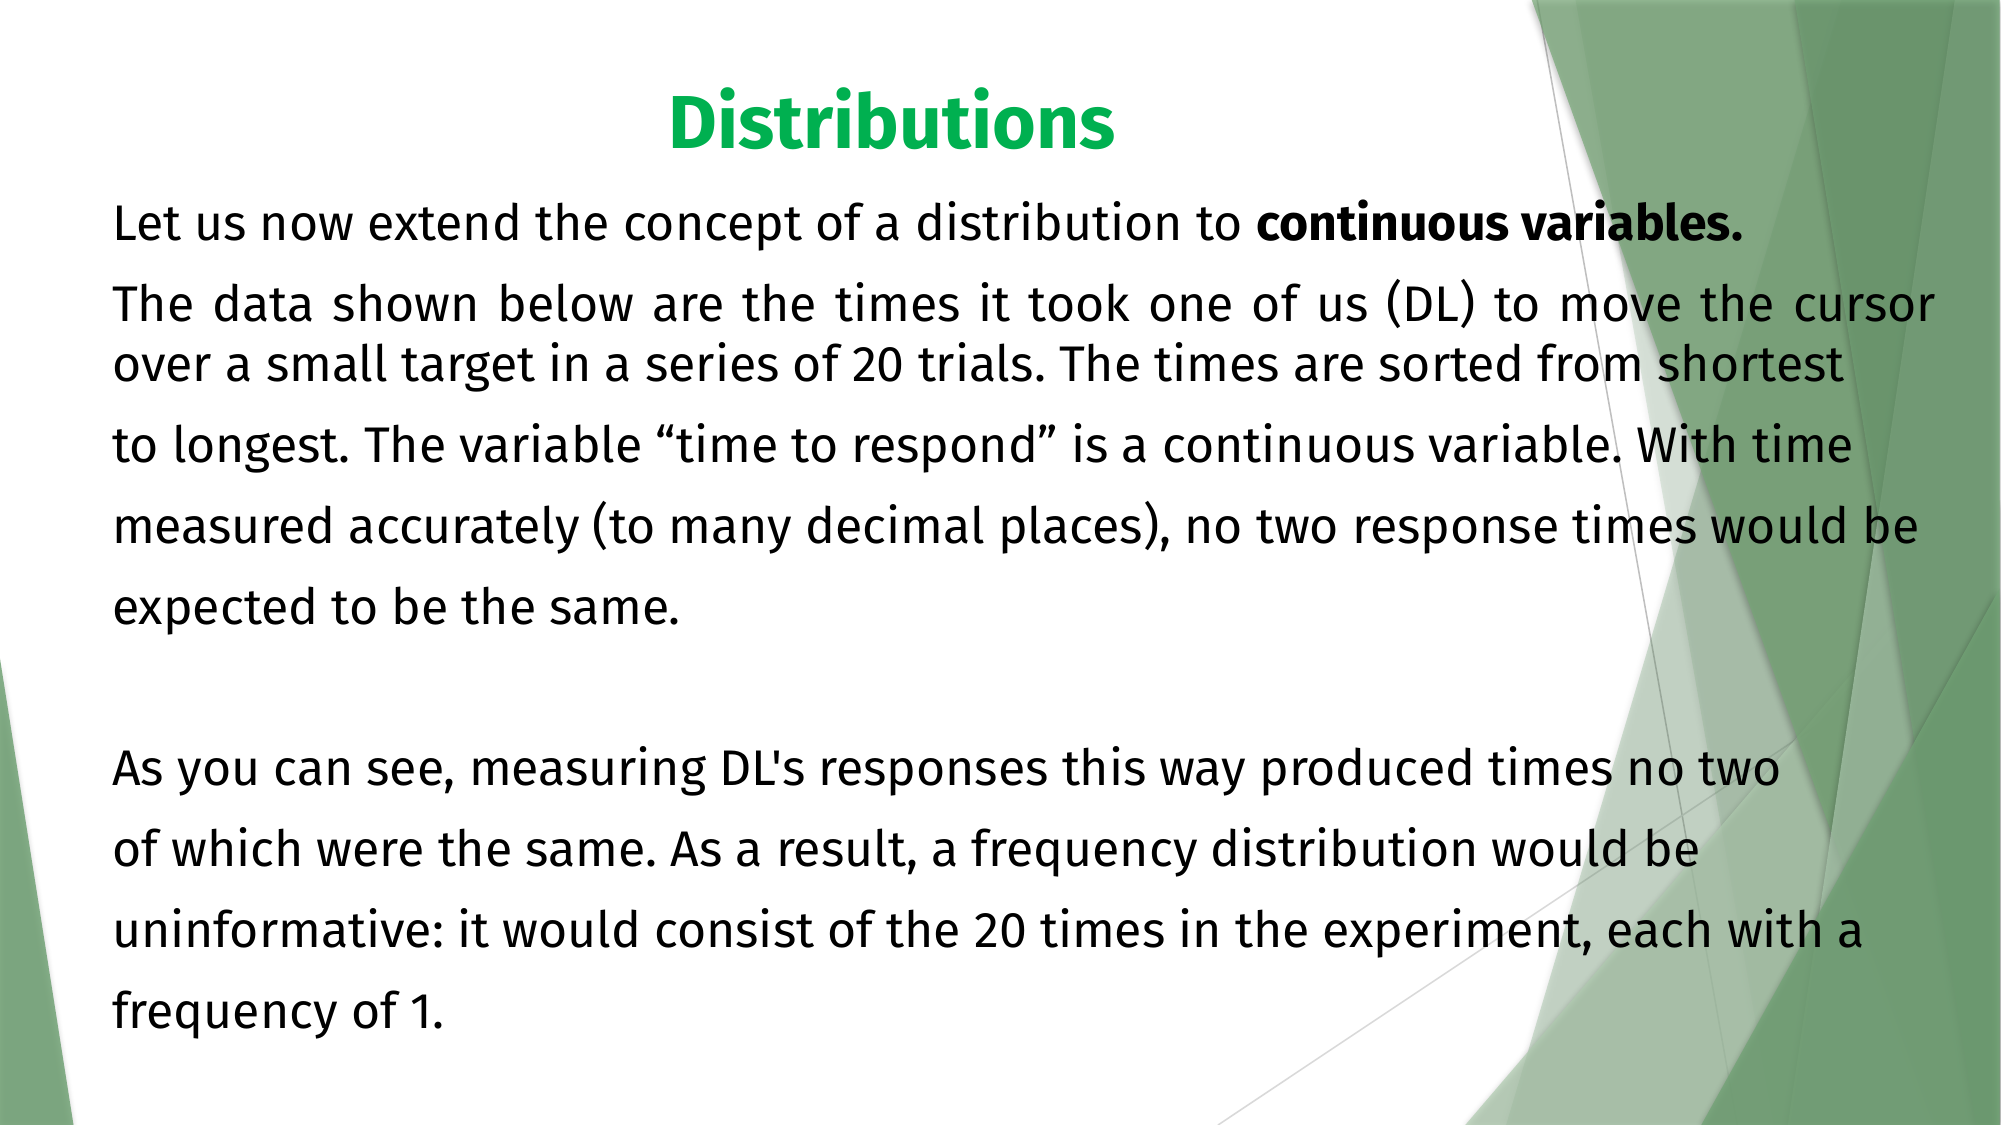

# Distributions
Let us now extend the concept of a distribution to continuous variables.
The data shown below are the times it took one of us (DL) to move the cursor over a small target in a series of 20 trials. The times are sorted from shortest
to longest. The variable “time to respond” is a continuous variable. With time
measured accurately (to many decimal places), no two response times would be
expected to be the same.

As you can see, measuring DL's responses this way produced times no two
of which were the same. As a result, a frequency distribution would be
uninformative: it would consist of the 20 times in the experiment, each with a
frequency of 1.